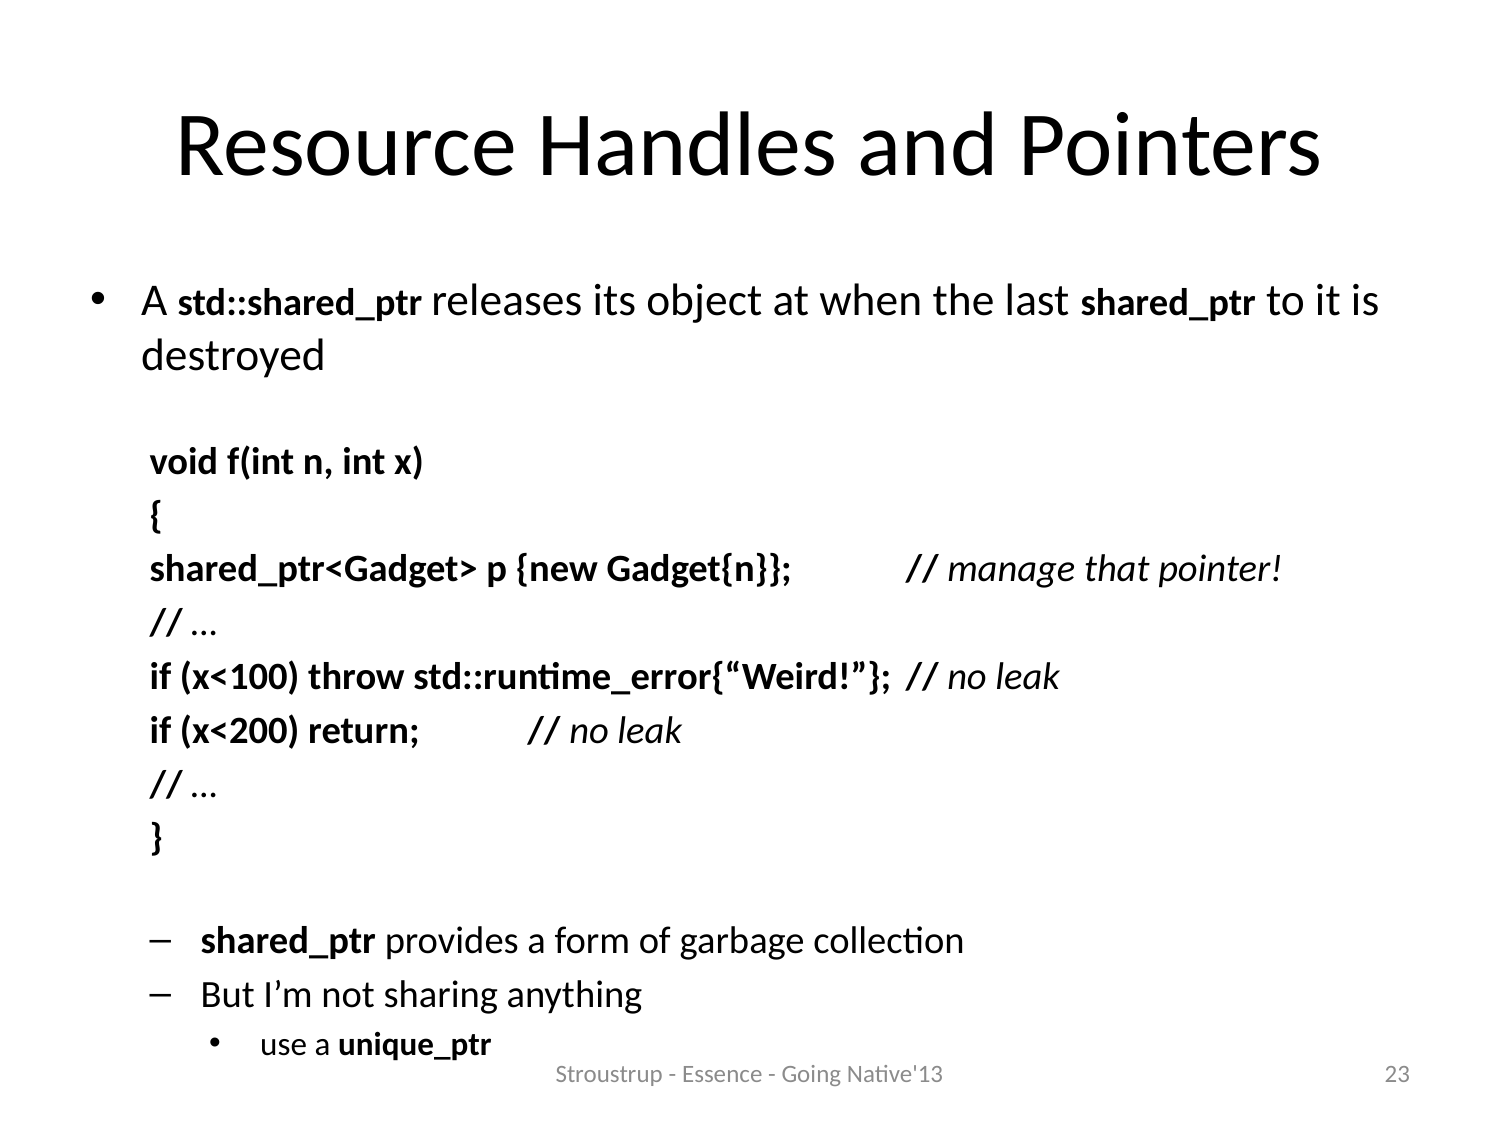

# Resource Handles and Pointers
A std::shared_ptr releases its object at when the last shared_ptr to it is destroyed

void f(int n, int x)
{
	shared_ptr<Gadget> p {new Gadget{n}};	// manage that pointer!
	// …
	if (x<100) throw std::runtime_error{“Weird!”};	// no leak
	if (x<200) return;					// no leak
	// …
}

shared_ptr provides a form of garbage collection
But I’m not sharing anything
use a unique_ptr
Stroustrup - Essence - Going Native'13
23